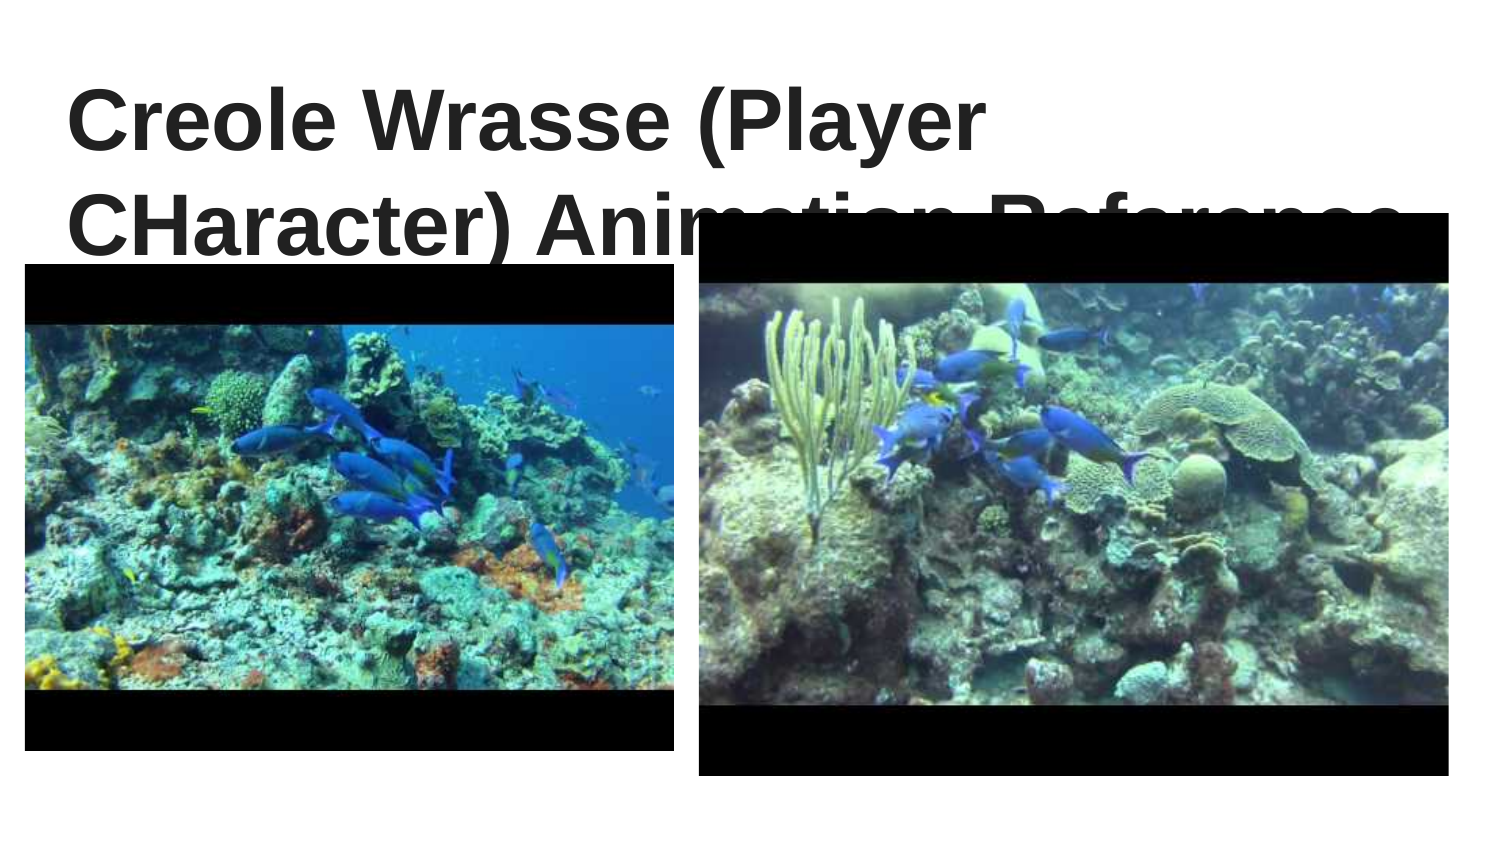

# Creole Wrasse (Player CHaracter) Animation Reference